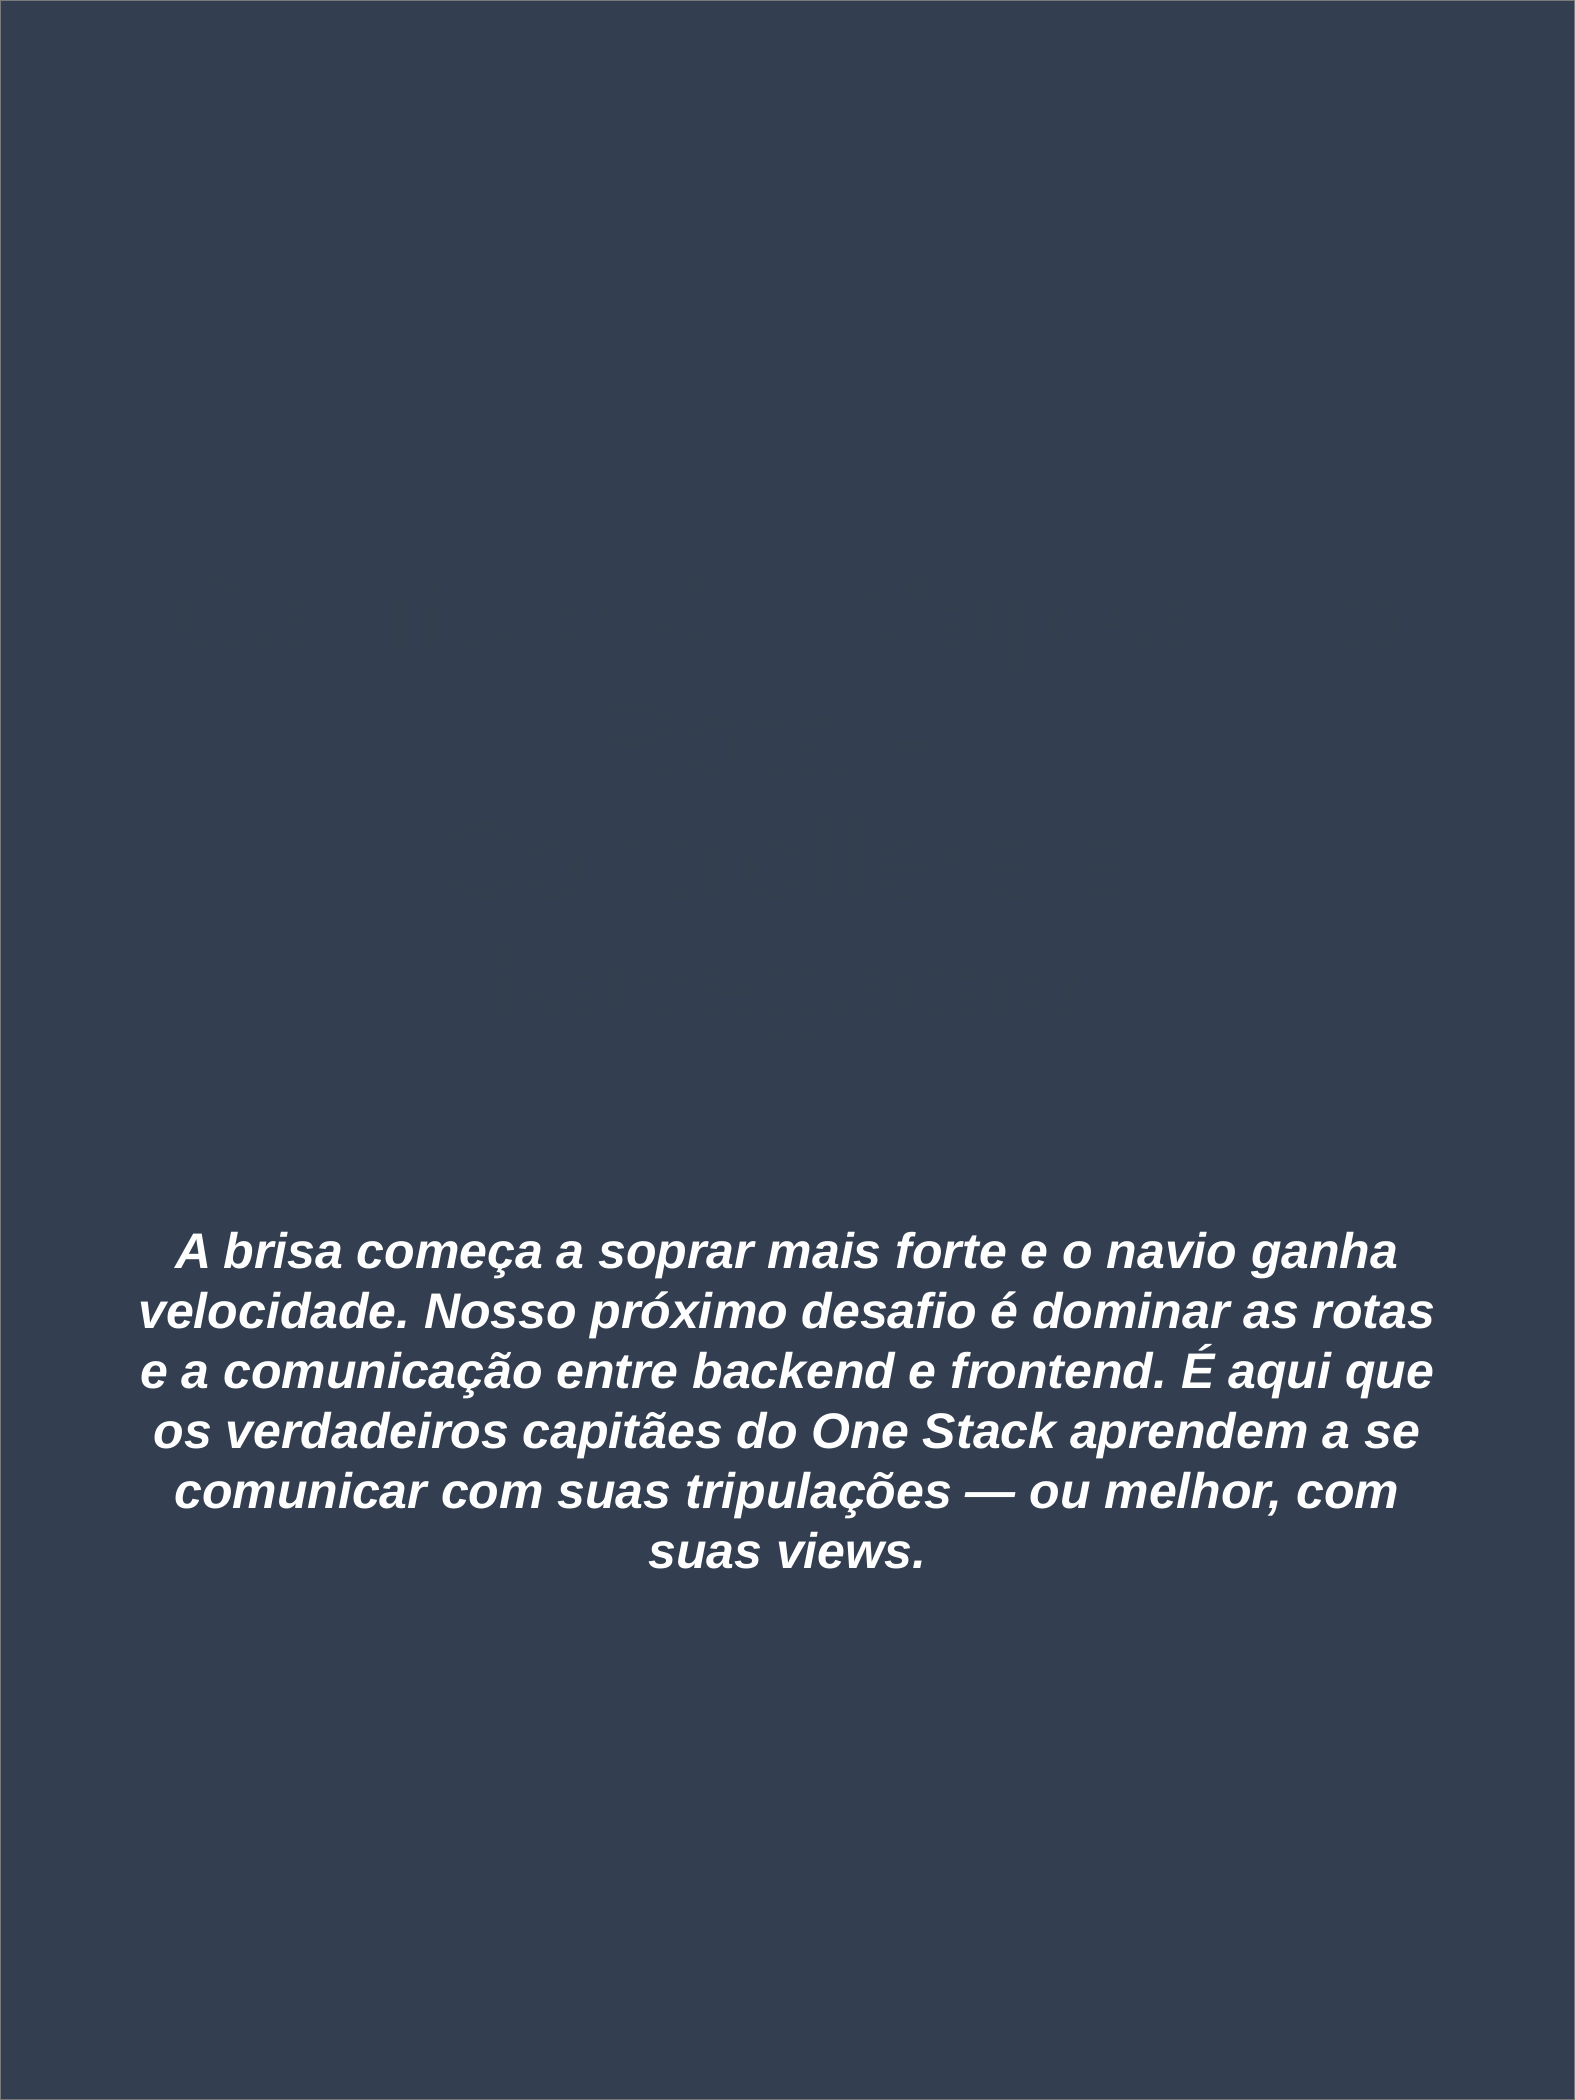

# Capítulo 4 – Mapeando Rota – Controllers e Navegação
A brisa começa a soprar mais forte e o navio ganha velocidade. Nosso próximo desafio é dominar as rotas e a comunicação entre backend e frontend. É aqui que os verdadeiros capitães do One Stack aprendem a se comunicar com suas tripulações — ou melhor, com suas views.